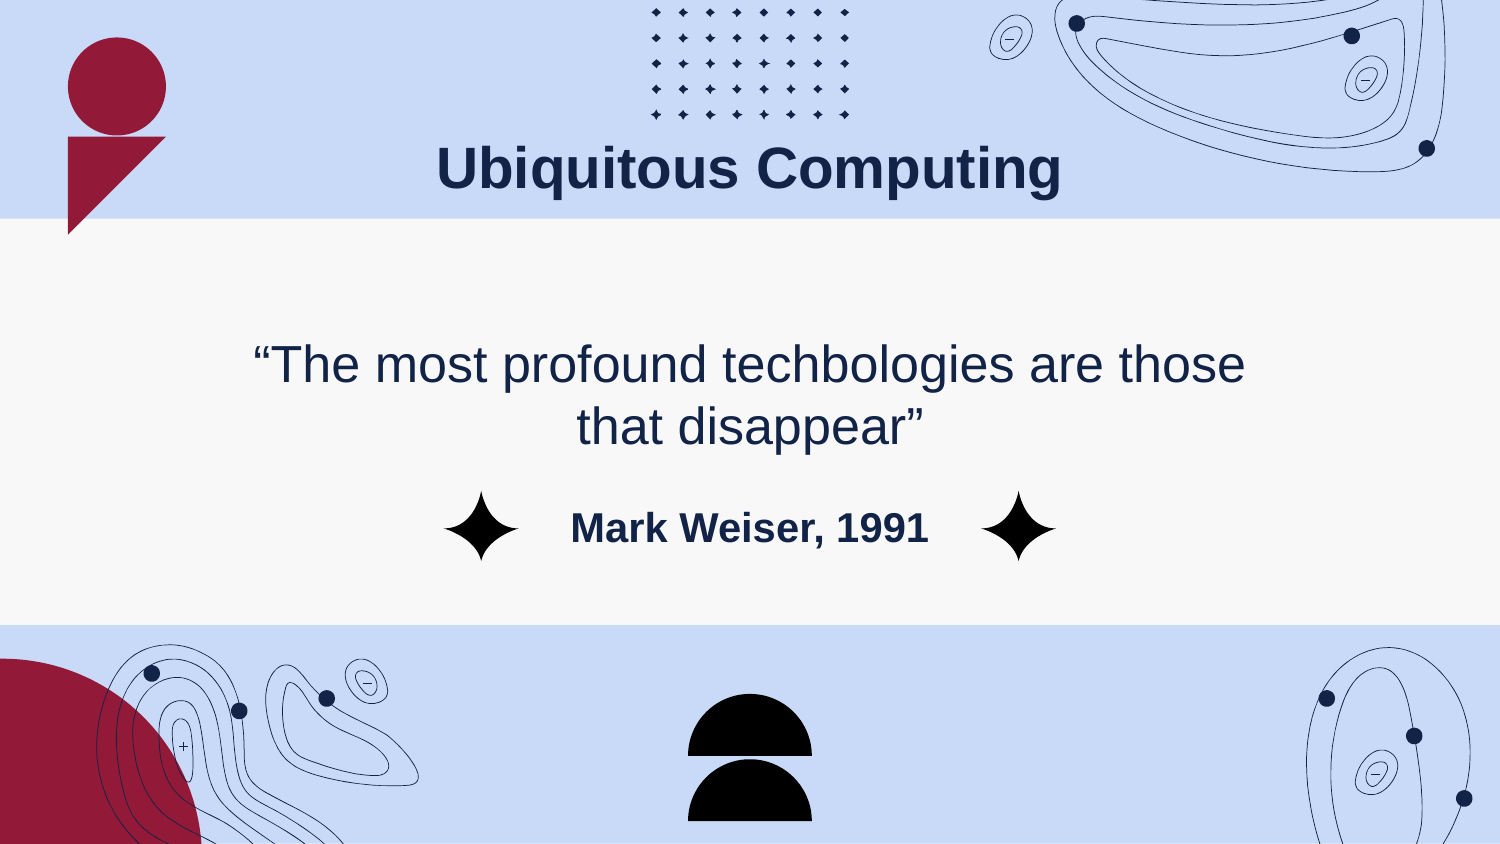

Ubiquitous Computing
“The most profound techbologies are those that disappear”

# Mark Weiser, 1991